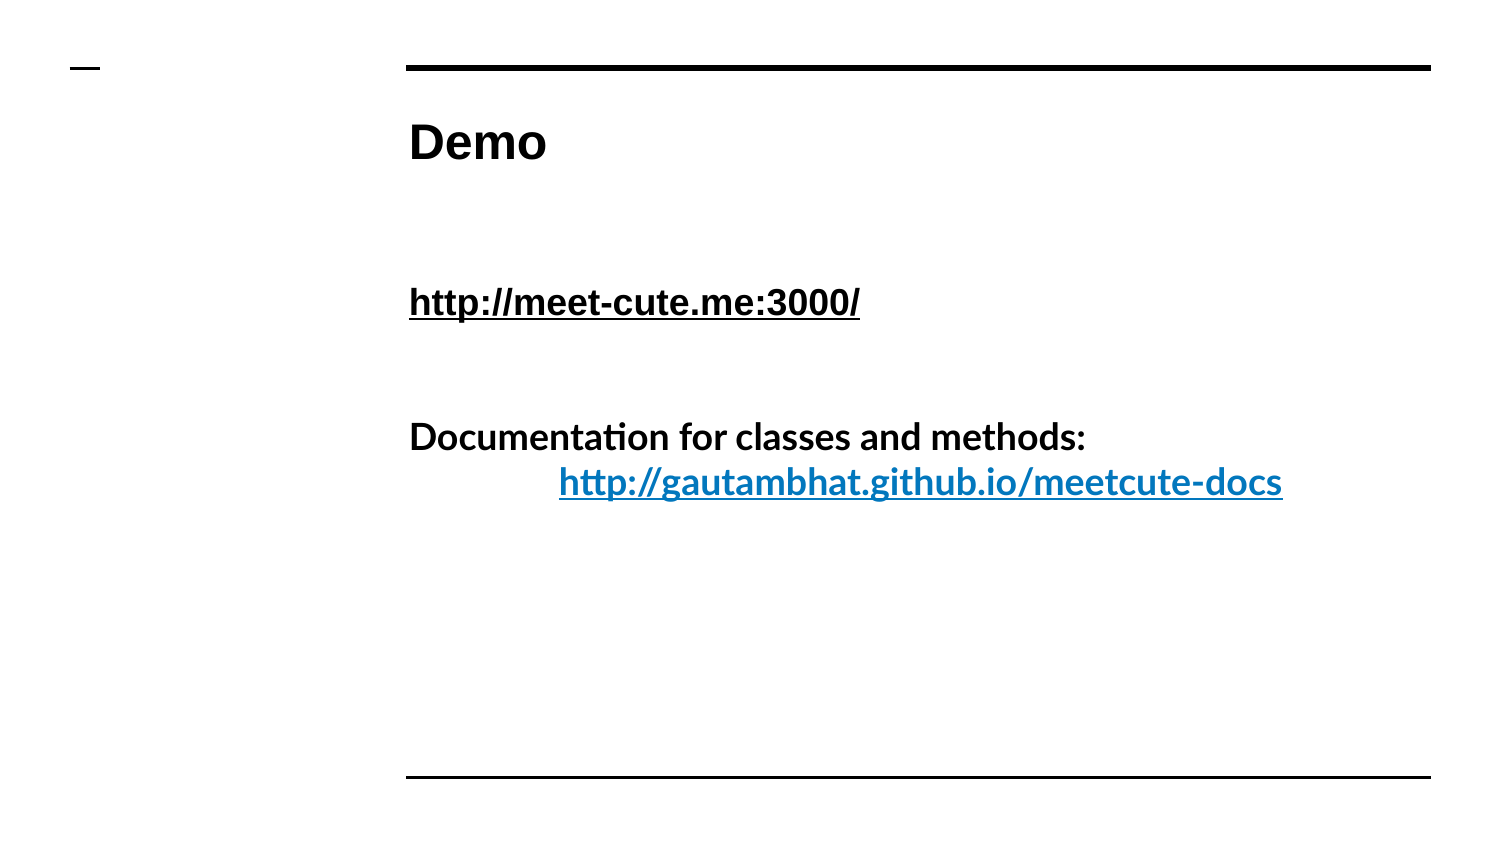

# Demo

http://meet-cute.me:3000/
Documentation for classes and methods:
	http://gautambhat.github.io/meetcute-docs